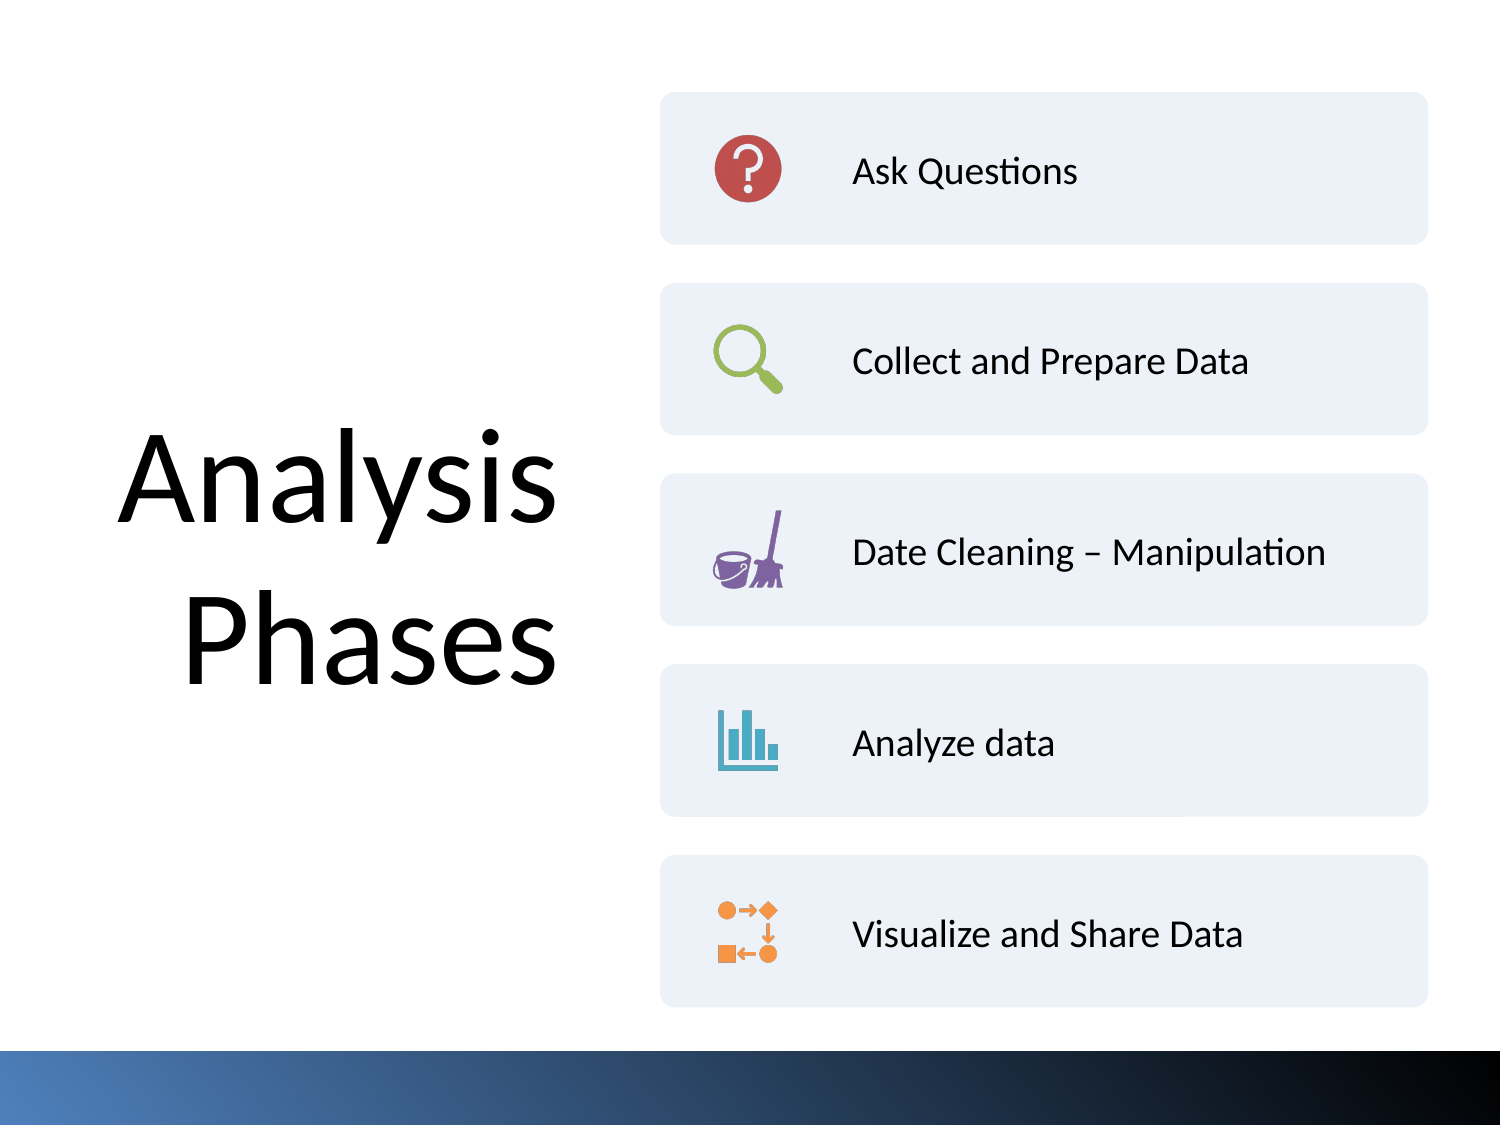

# Analysis Phases

Ask Questions

Collect and Prepare Data

Date Cleaning – Manipulation

Analyze data

Visualize and Share Data